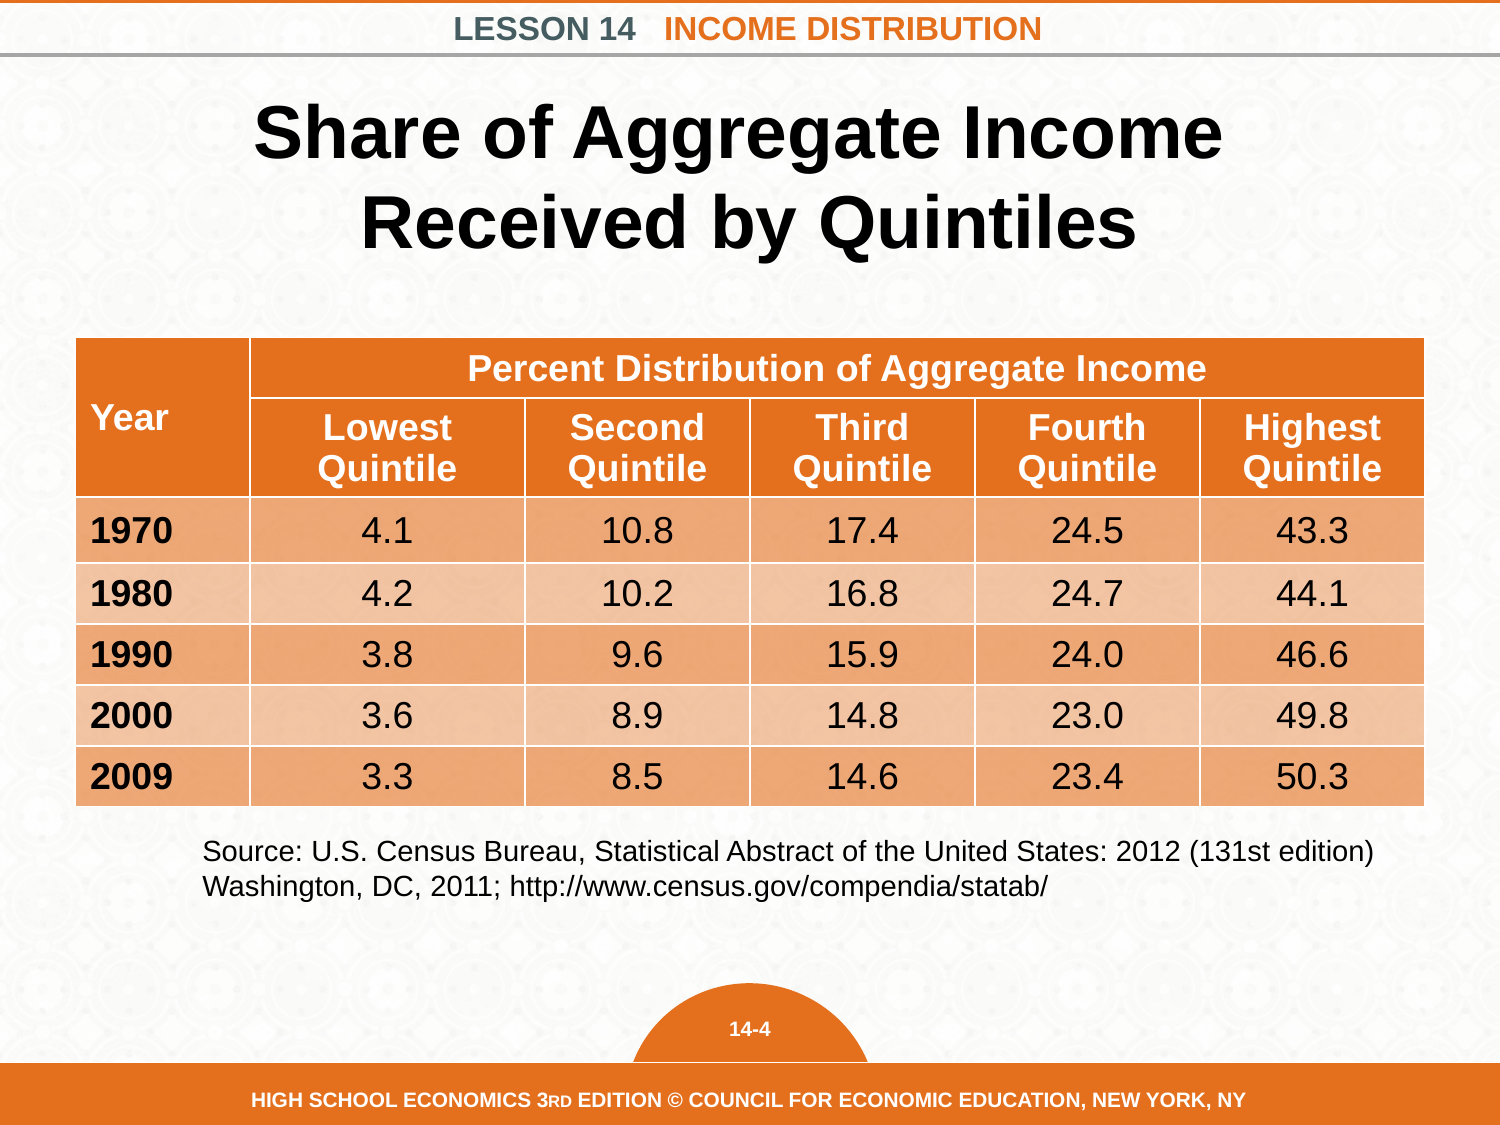

# Share of Aggregate Income Received by Quintiles
| Year | Percent Distribution of Aggregate Income |  |  |  |  |
| --- | --- | --- | --- | --- | --- |
|  | Lowest Quintile | Second Quintile | Third Quintile | Fourth Quintile | Highest Quintile |
| 1970 | 4.1 | 10.8 | 17.4 | 24.5 | 43.3 |
| 1980 | 4.2 | 10.2 | 16.8 | 24.7 | 44.1 |
| 1990 | 3.8 | 9.6 | 15.9 | 24.0 | 46.6 |
| 2000 | 3.6 | 8.9 | 14.8 | 23.0 | 49.8 |
| 2009 | 3.3 | 8.5 | 14.6 | 23.4 | 50.3 |
Source: U.S. Census Bureau, Statistical Abstract of the United States: 2012 (131st edition) Washington, DC, 2011; http://www.census.gov/compendia/statab/